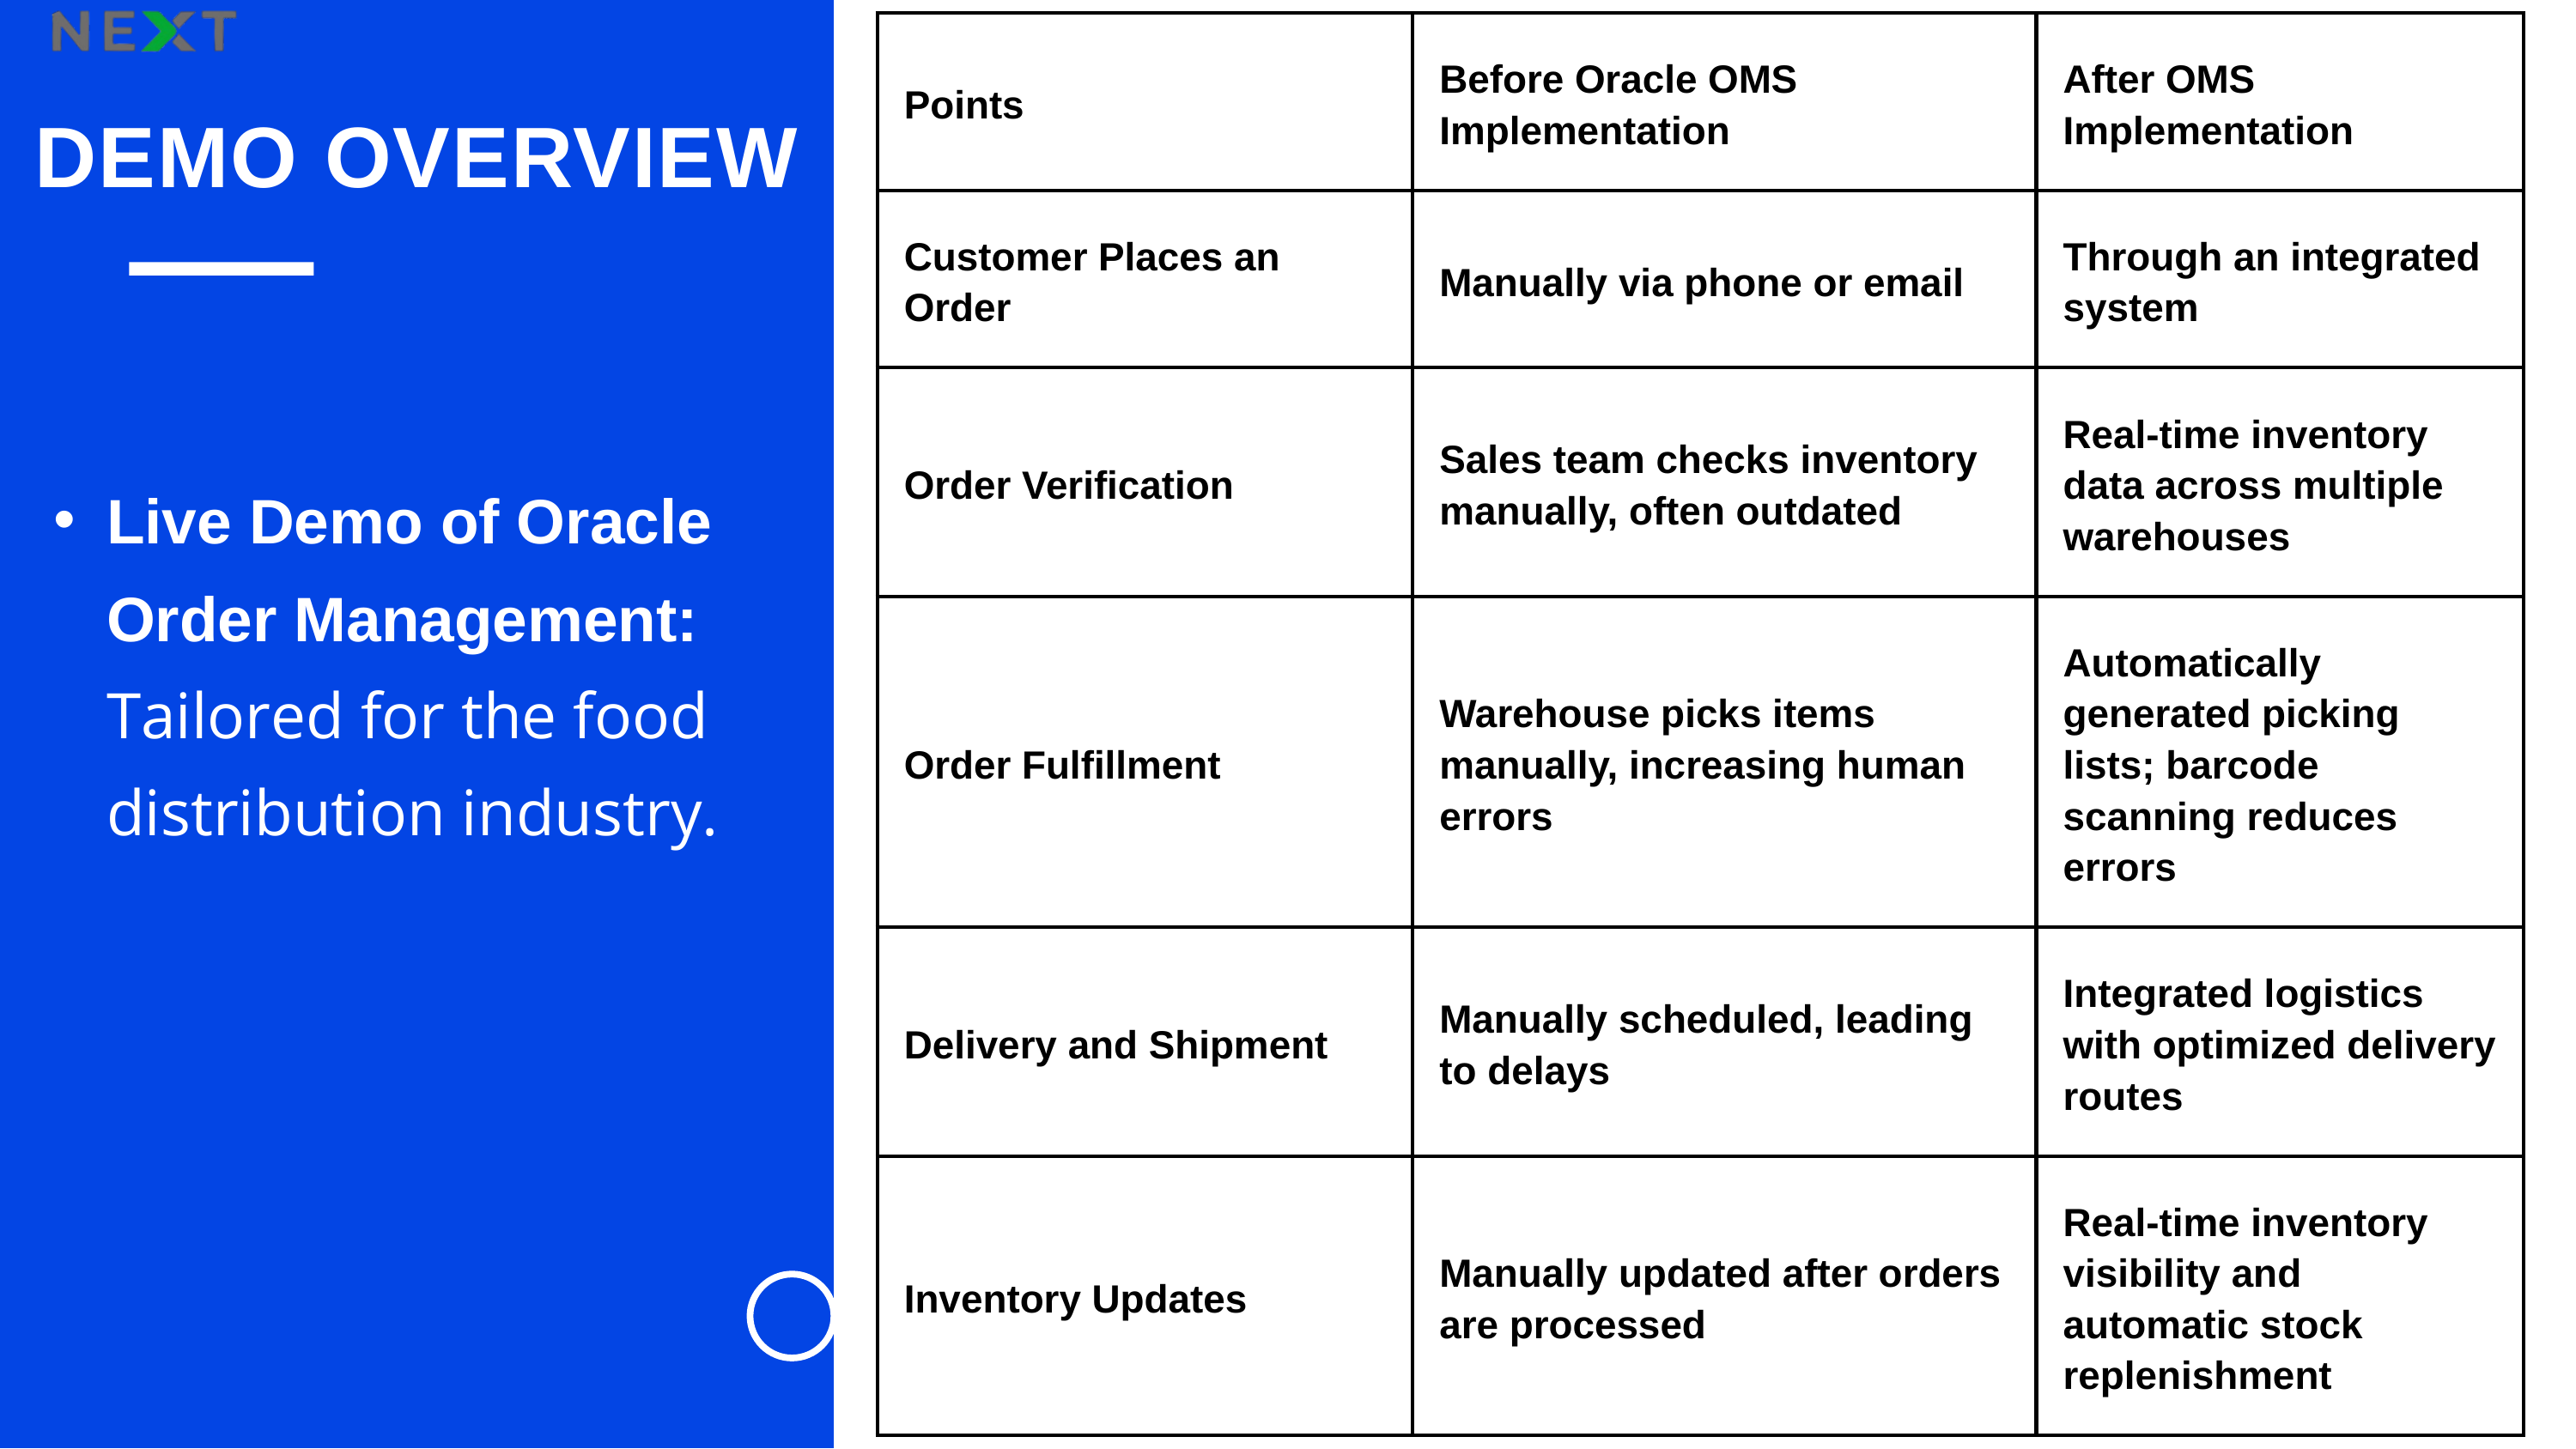

| Points | Before Oracle OMS Implementation | After OMS Implementation |
| --- | --- | --- |
| Customer Places an Order | Manually via phone or email | Through an integrated system |
| Order Verification | Sales team checks inventory manually, often outdated | Real-time inventory data across multiple warehouses |
| Order Fulfillment | Warehouse picks items manually, increasing human errors | Automatically generated picking lists; barcode scanning reduces errors |
| Delivery and Shipment | Manually scheduled, leading to delays | Integrated logistics with optimized delivery routes |
| Inventory Updates | Manually updated after orders are processed | Real-time inventory visibility and automatic stock replenishment |
DEMO OVERVIEW

Live Demo of Oracle Order Management: Tailored for the food distribution industry.